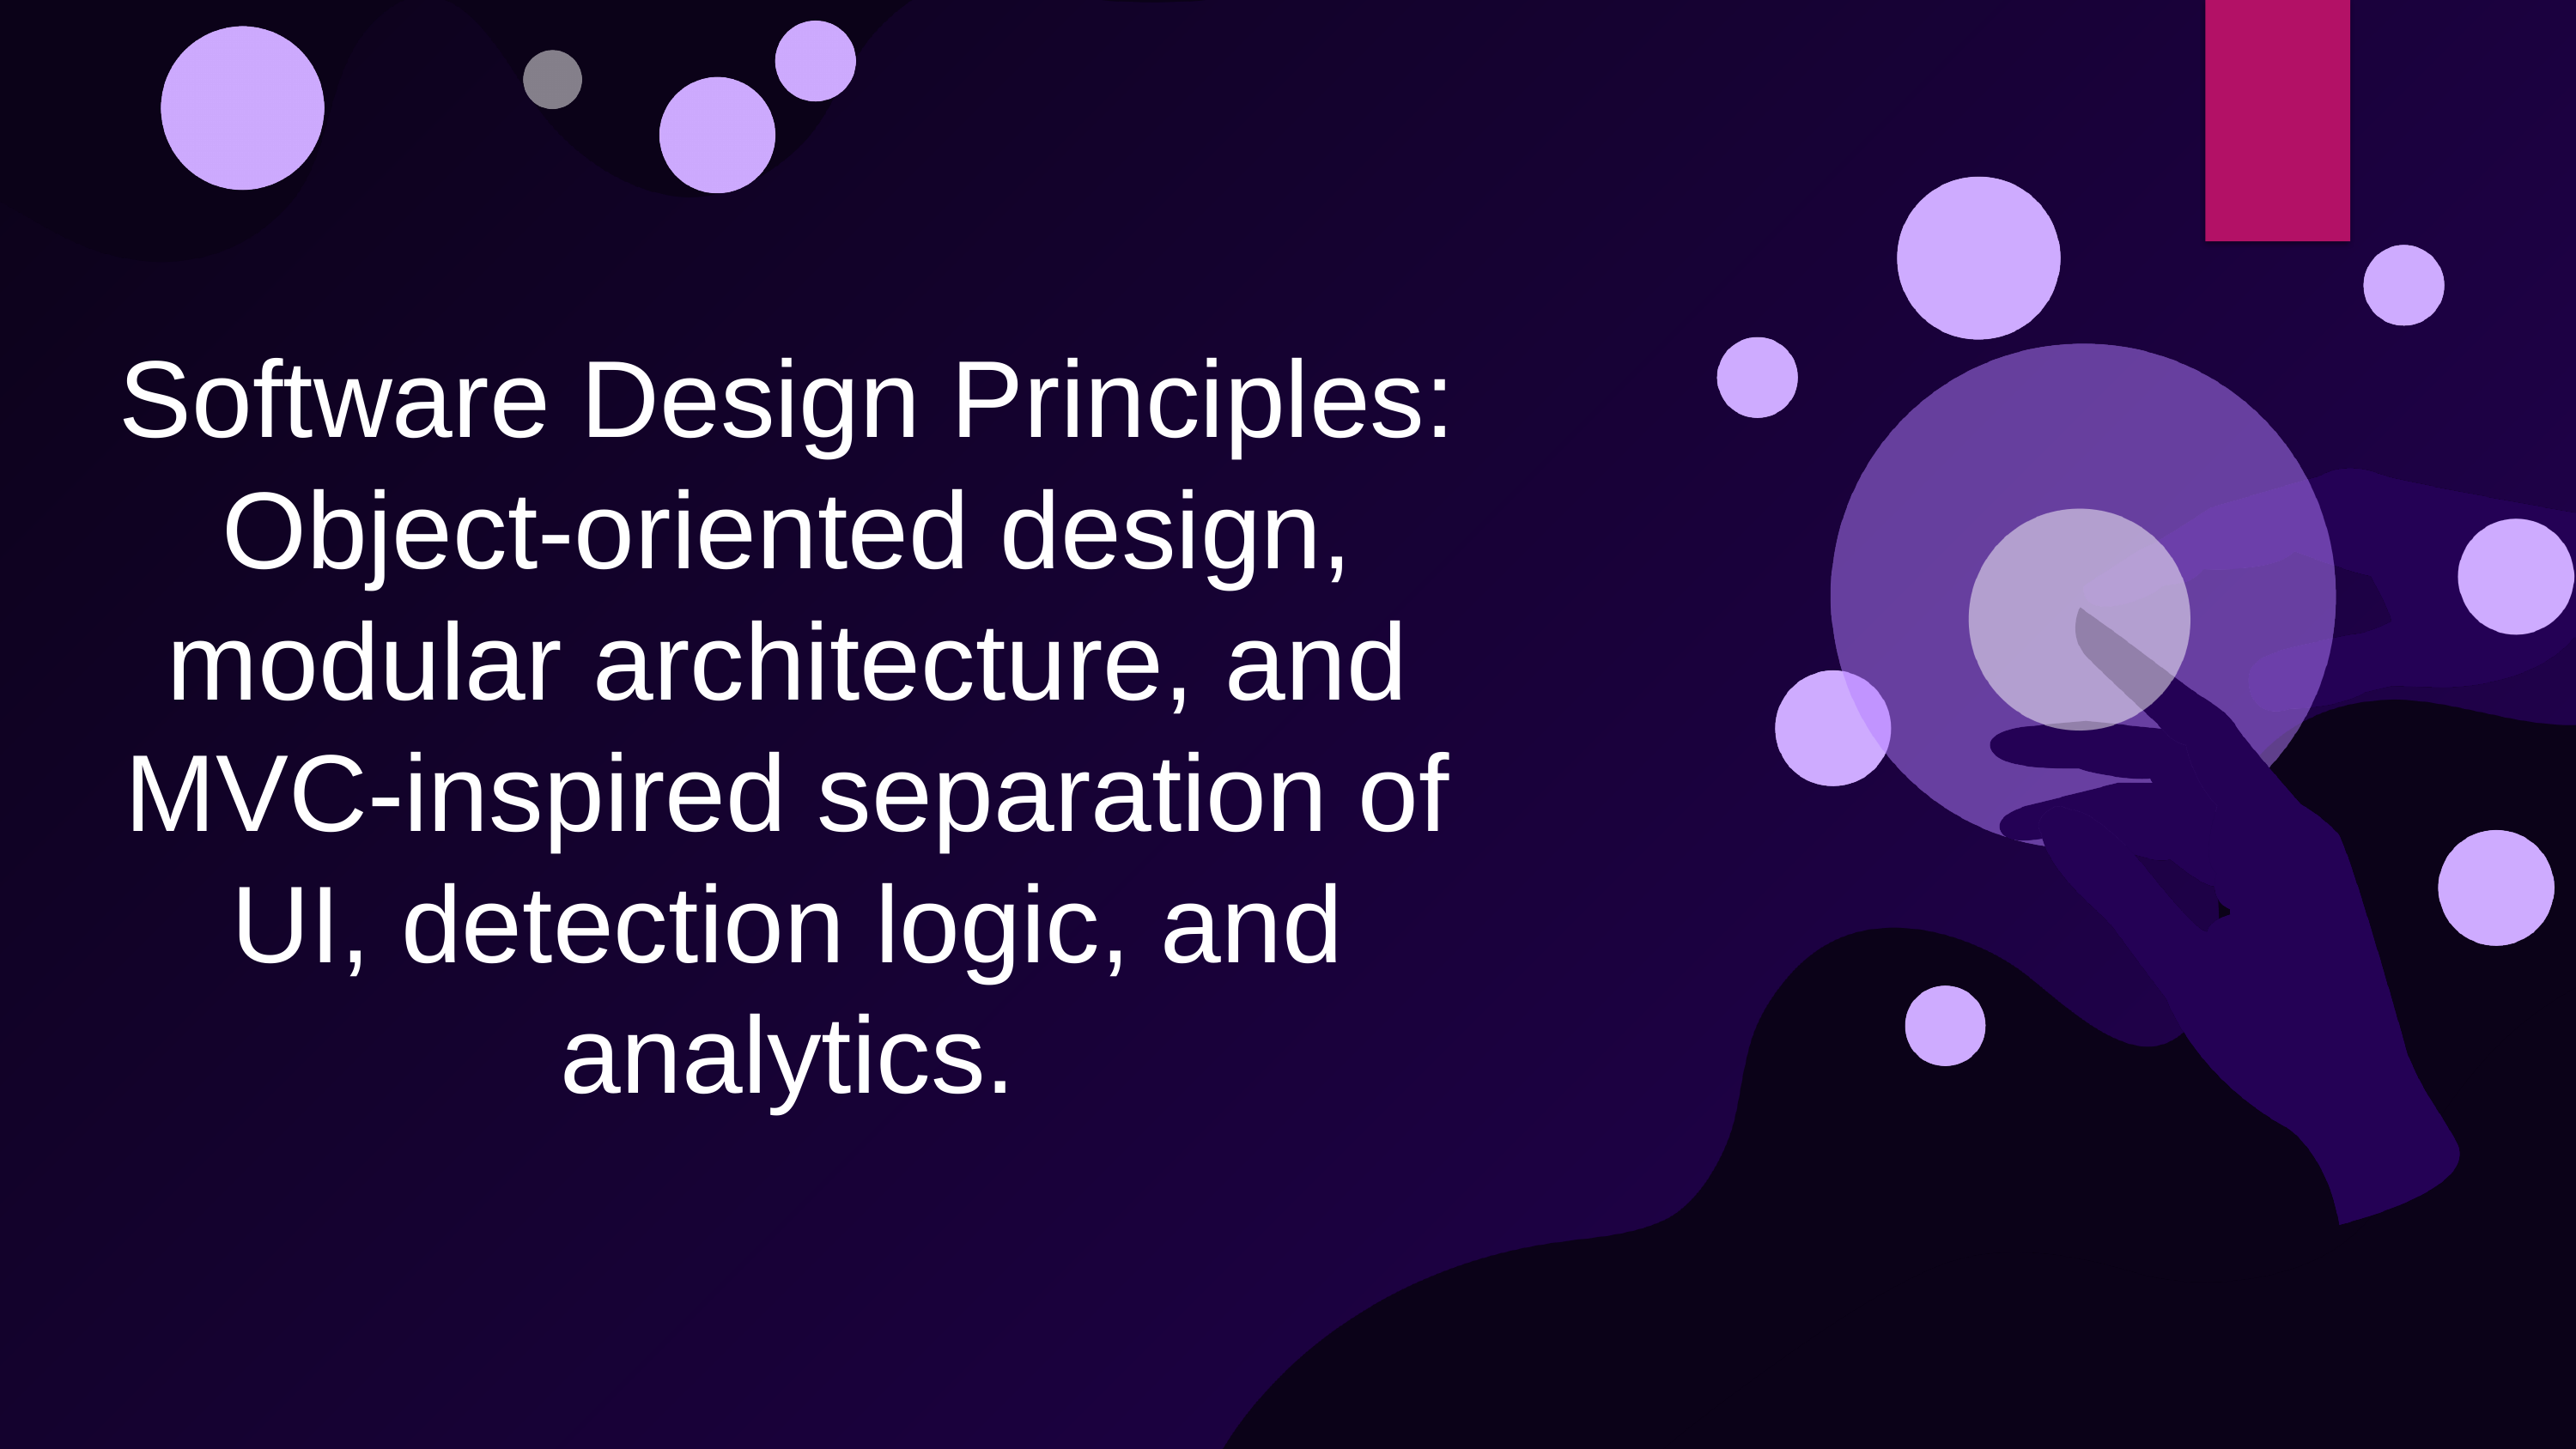

Software Design Principles: Object-oriented design, modular architecture, and MVC-inspired separation of UI, detection logic, and analytics.